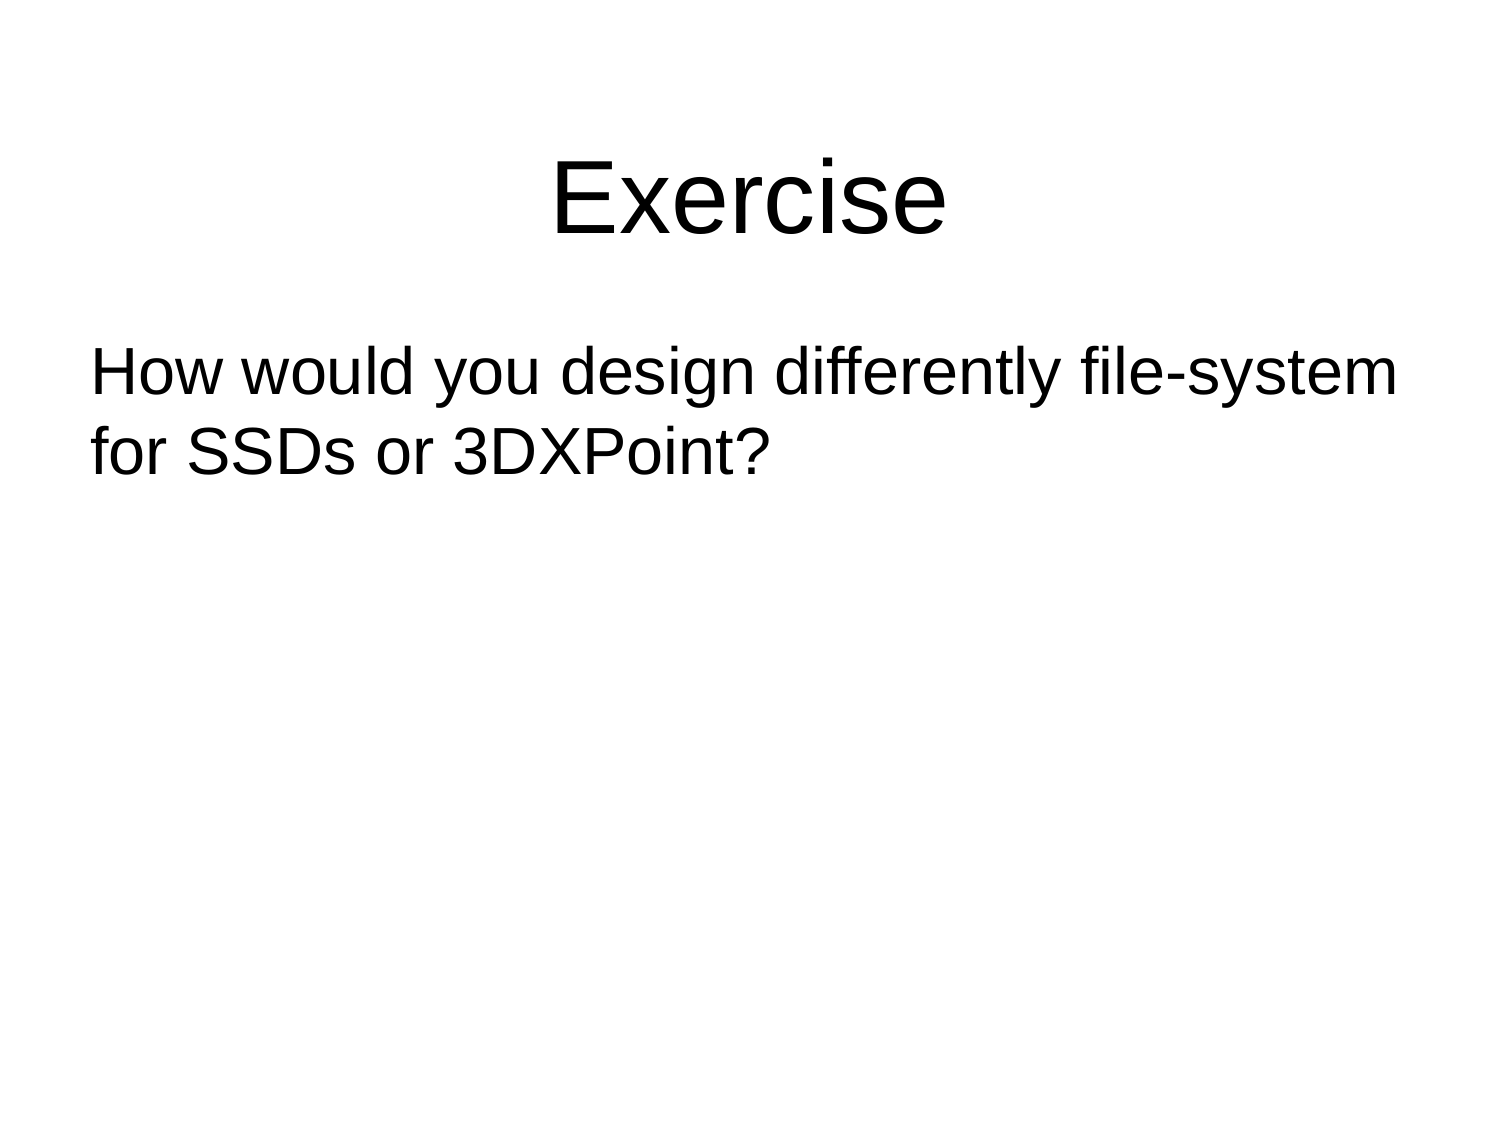

# Exercise
How would you design differently file-system for SSDs or 3DXPoint?